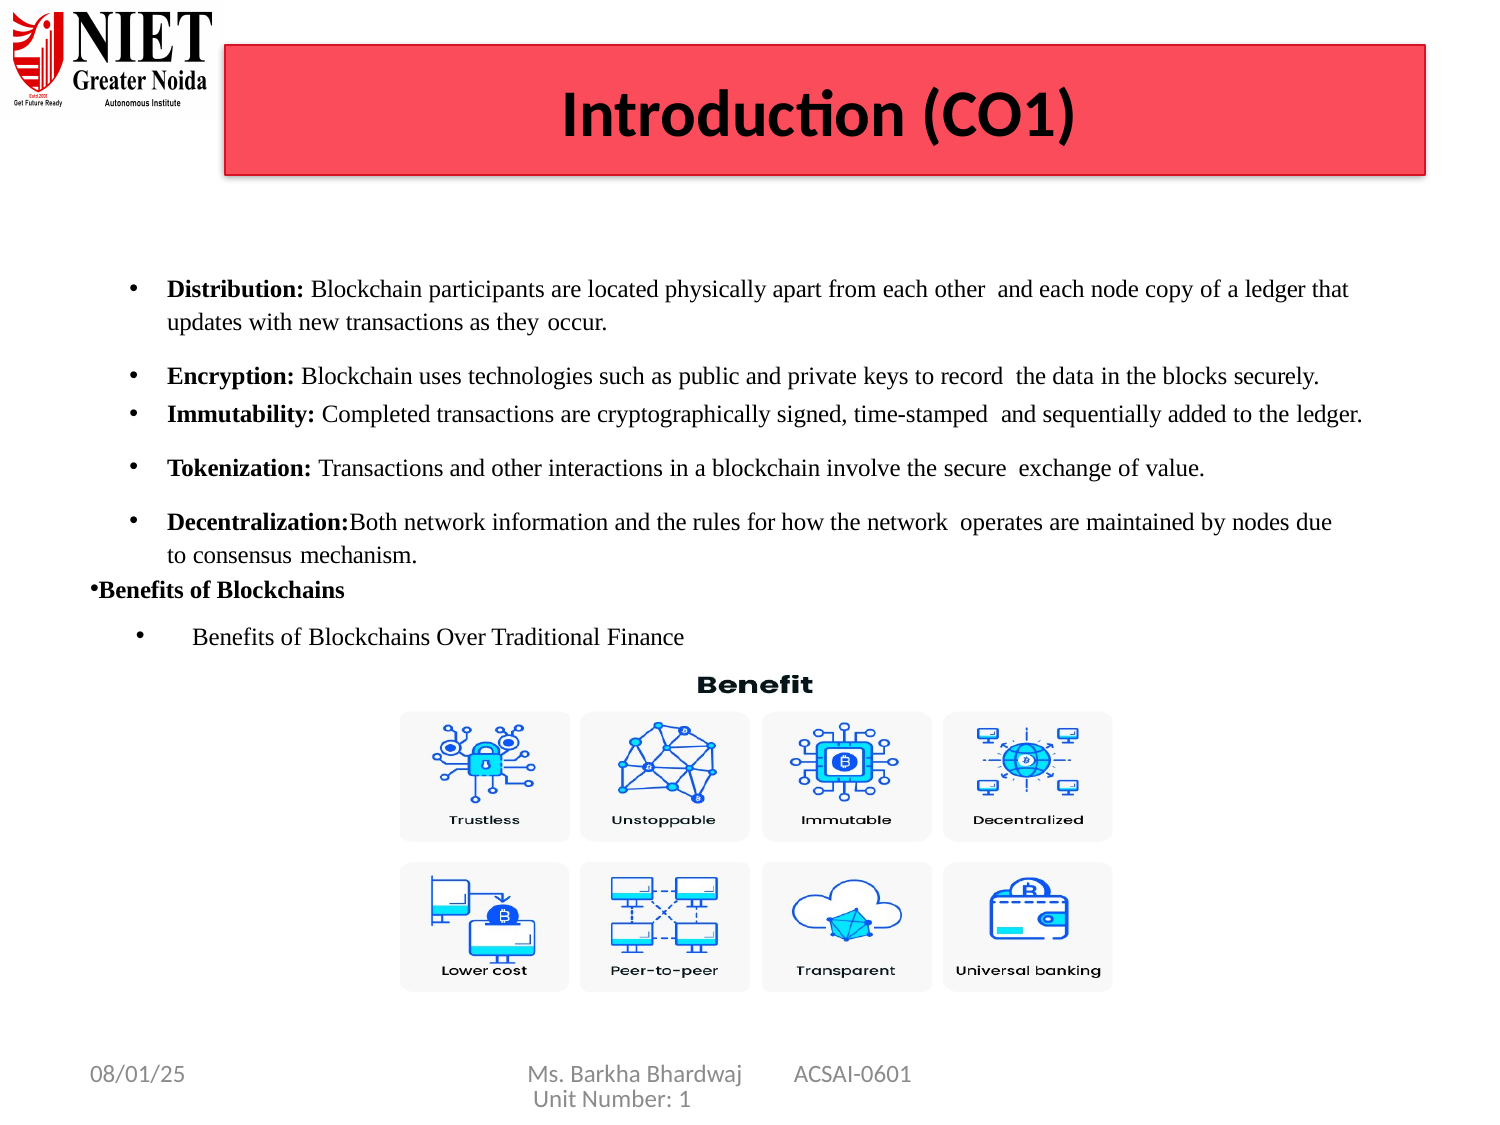

# Introduction (CO1)
Distribution: Blockchain participants are located physically apart from each other  and each node copy of a ledger that updates with new transactions as they occur.
Encryption: Blockchain uses technologies such as public and private keys to record  the data in the blocks securely.
Immutability: Completed transactions are cryptographically signed, time-stamped  and sequentially added to the ledger.
Tokenization: Transactions and other interactions in a blockchain involve the secure  exchange of value.
Decentralization:Both network information and the rules for how the network  operates are maintained by nodes due to consensus mechanism.
Benefits of Blockchains
Benefits of Blockchains Over Traditional Finance

08/01/25
Ms. Barkha Bhardwaj         ACSAI-0601           Unit Number: 1